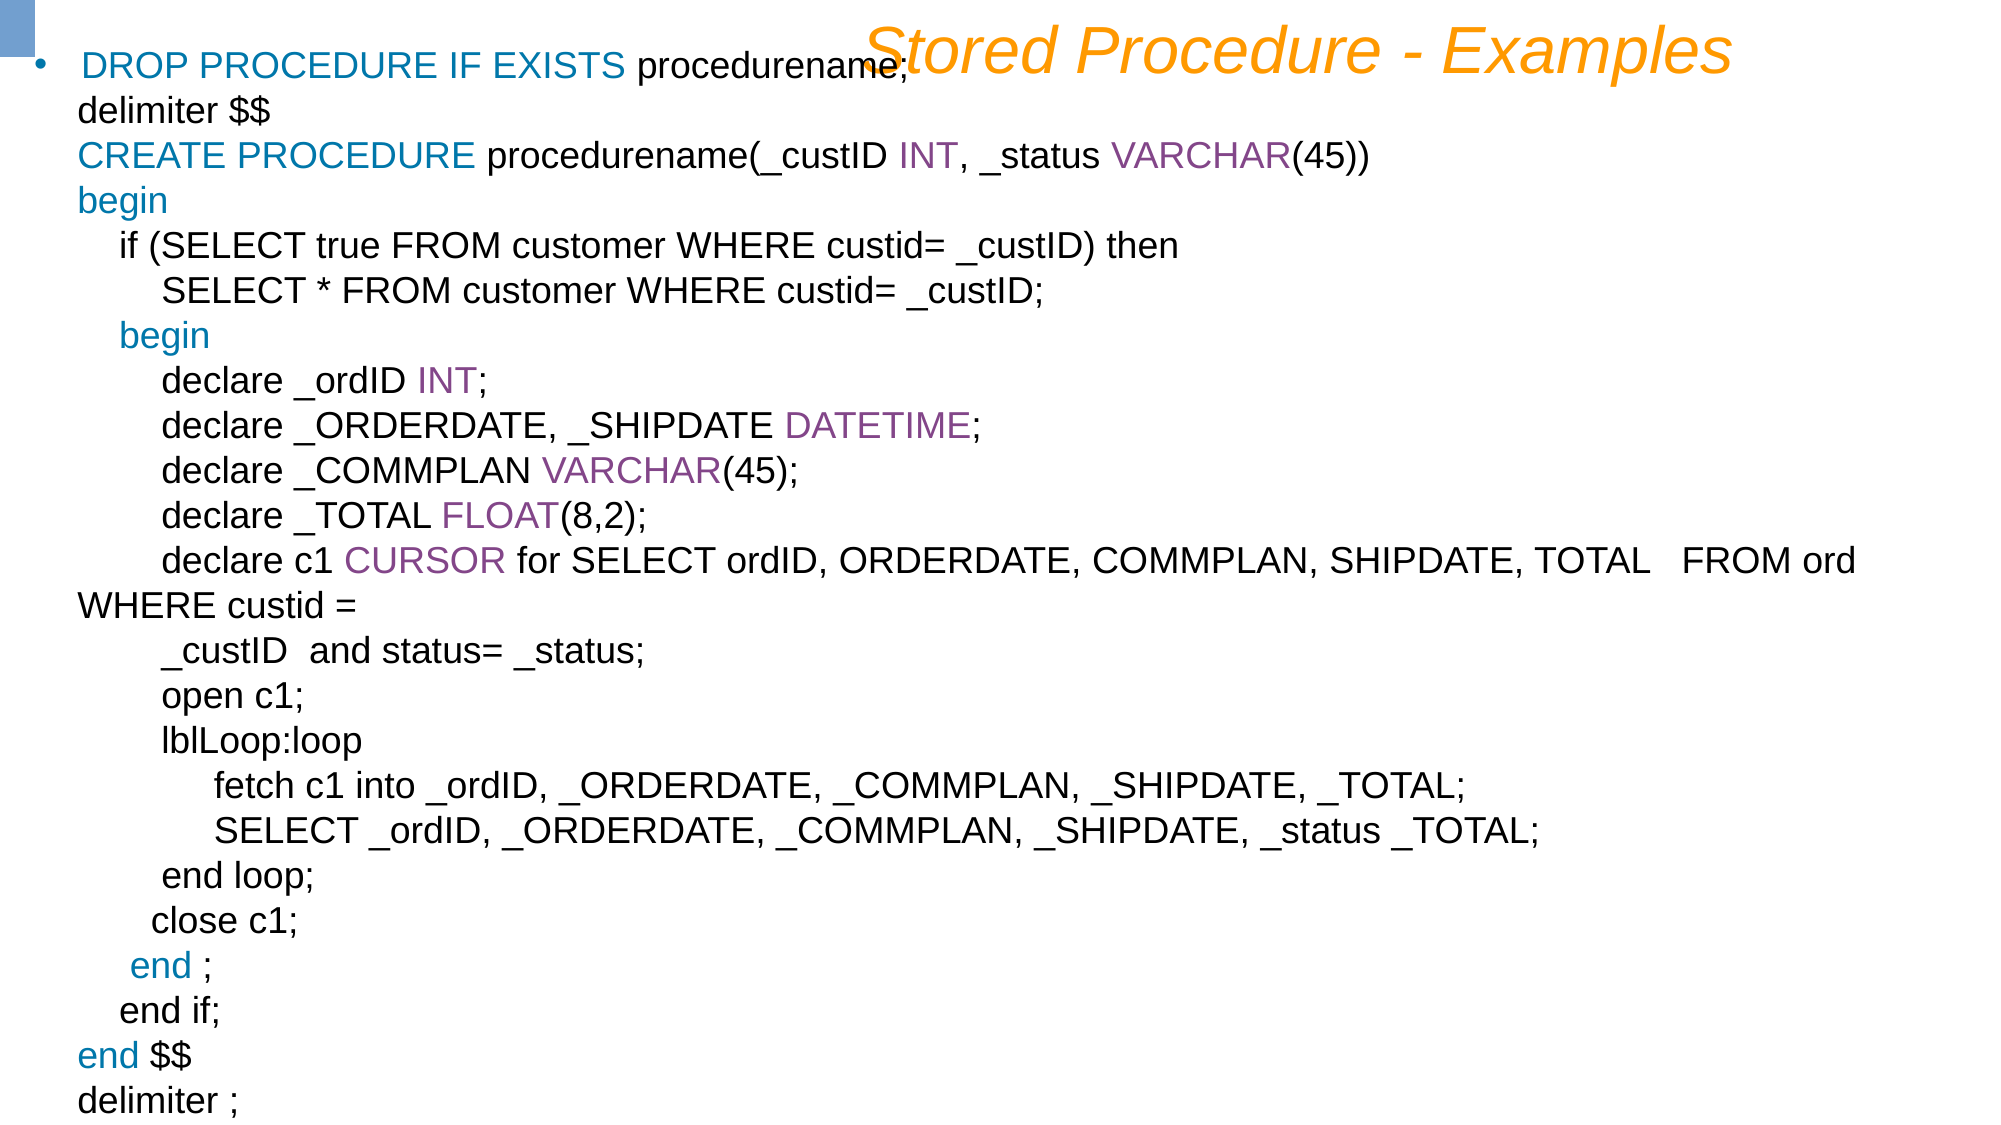

Stored Procedure - Examples
DROP PROCEDURE IF EXISTS procedurename;
delimiter $$
CREATE PROCEDURE procedurename(_custID INT, _status VARCHAR(45))
begin
    if (SELECT true FROM customer WHERE custid= _custID) then
        SELECT * FROM customer WHERE custid= _custID;
    begin
        declare _ordID INT;
        declare _ORDERDATE, _SHIPDATE DATETIME;
        declare _COMMPLAN VARCHAR(45);
        declare _TOTAL FLOAT(8,2);
        declare c1 CURSOR for SELECT ordID, ORDERDATE, COMMPLAN, SHIPDATE, TOTAL   FROM ord WHERE custid =
        _custID  and status= _status;
        open c1;
        lblLoop:loop
             fetch c1 into _ordID, _ORDERDATE, _COMMPLAN, _SHIPDATE, _TOTAL;
             SELECT _ordID, _ORDERDATE, _COMMPLAN, _SHIPDATE, _status _TOTAL;
        end loop;
       close c1;
     end ;
    end if;
end $$
delimiter ;